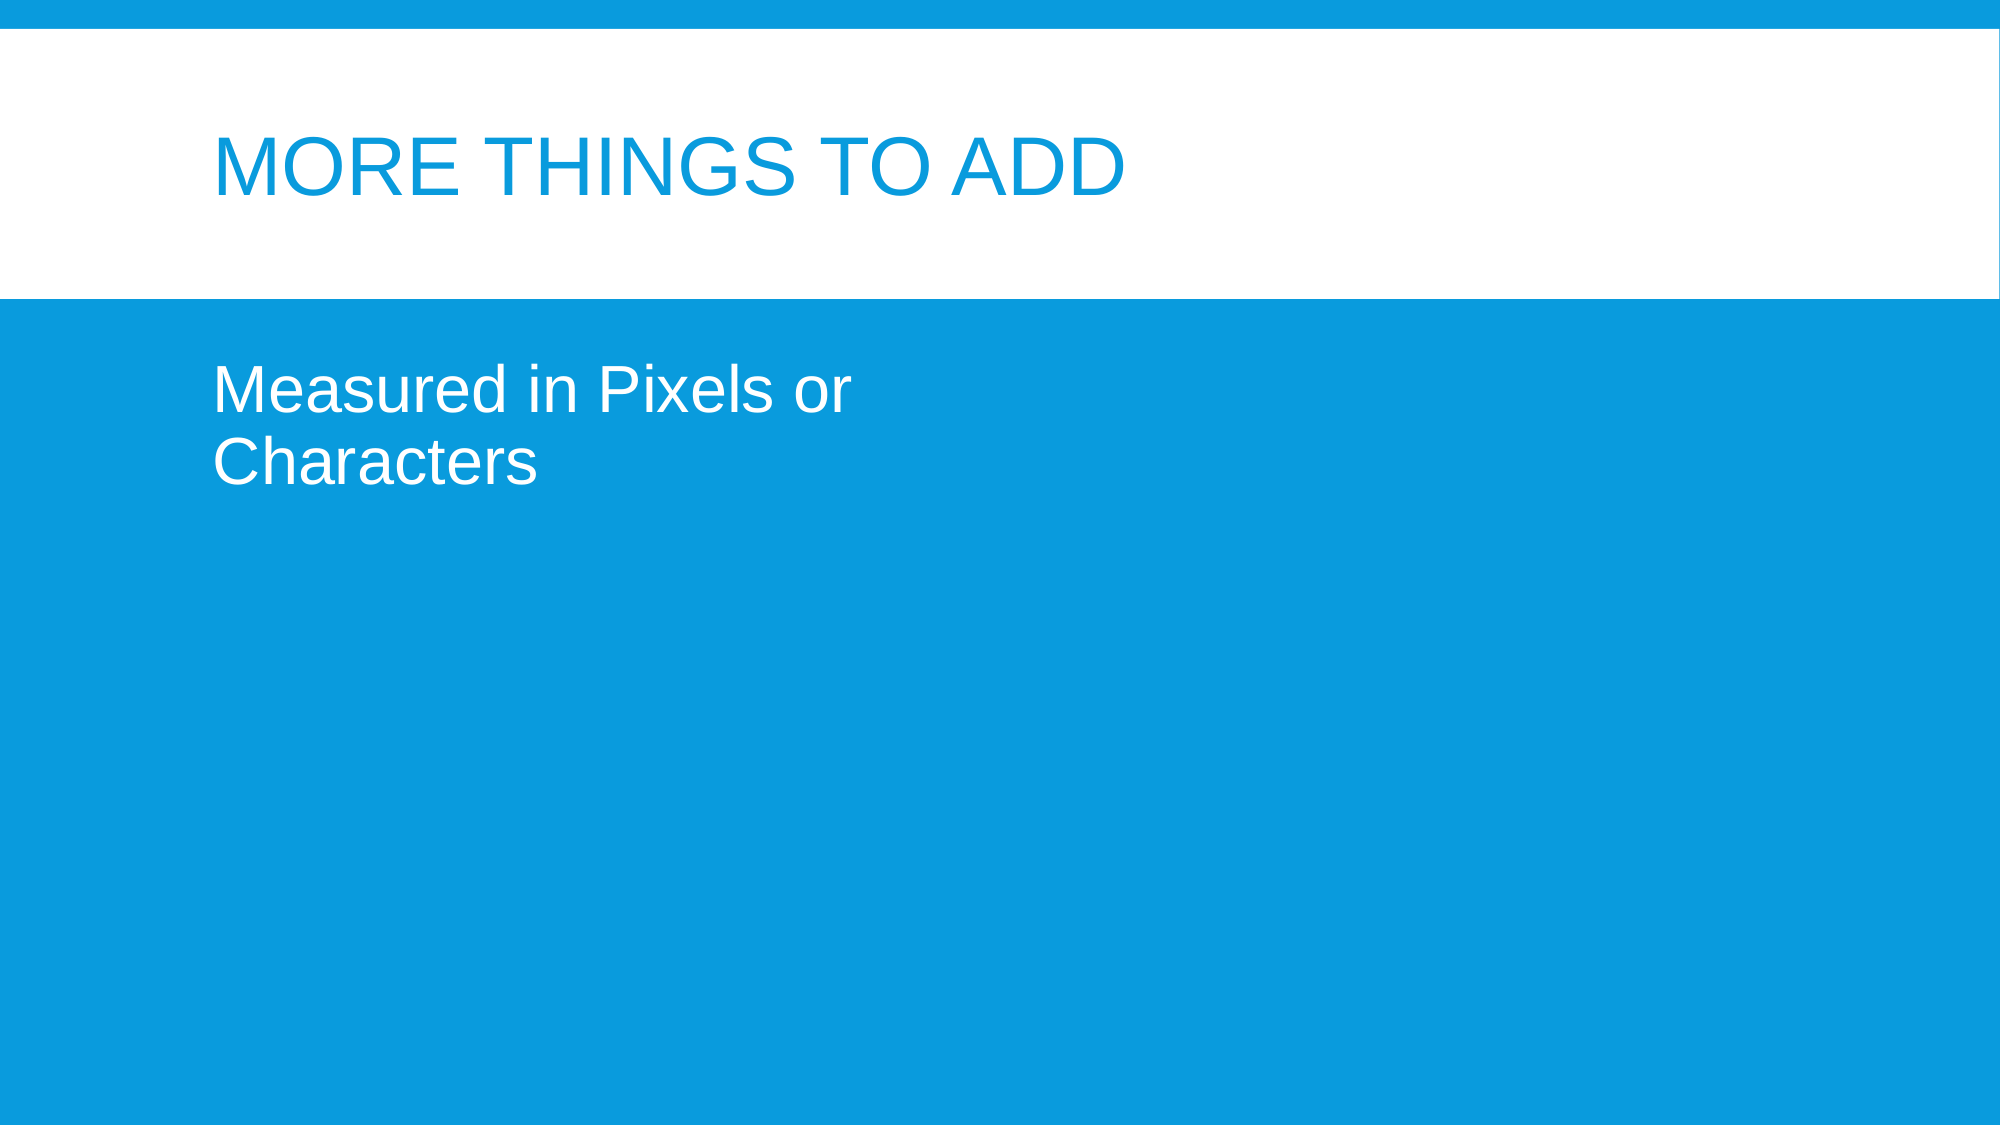

# More Things To aDD
Measured in Pixels or Characters